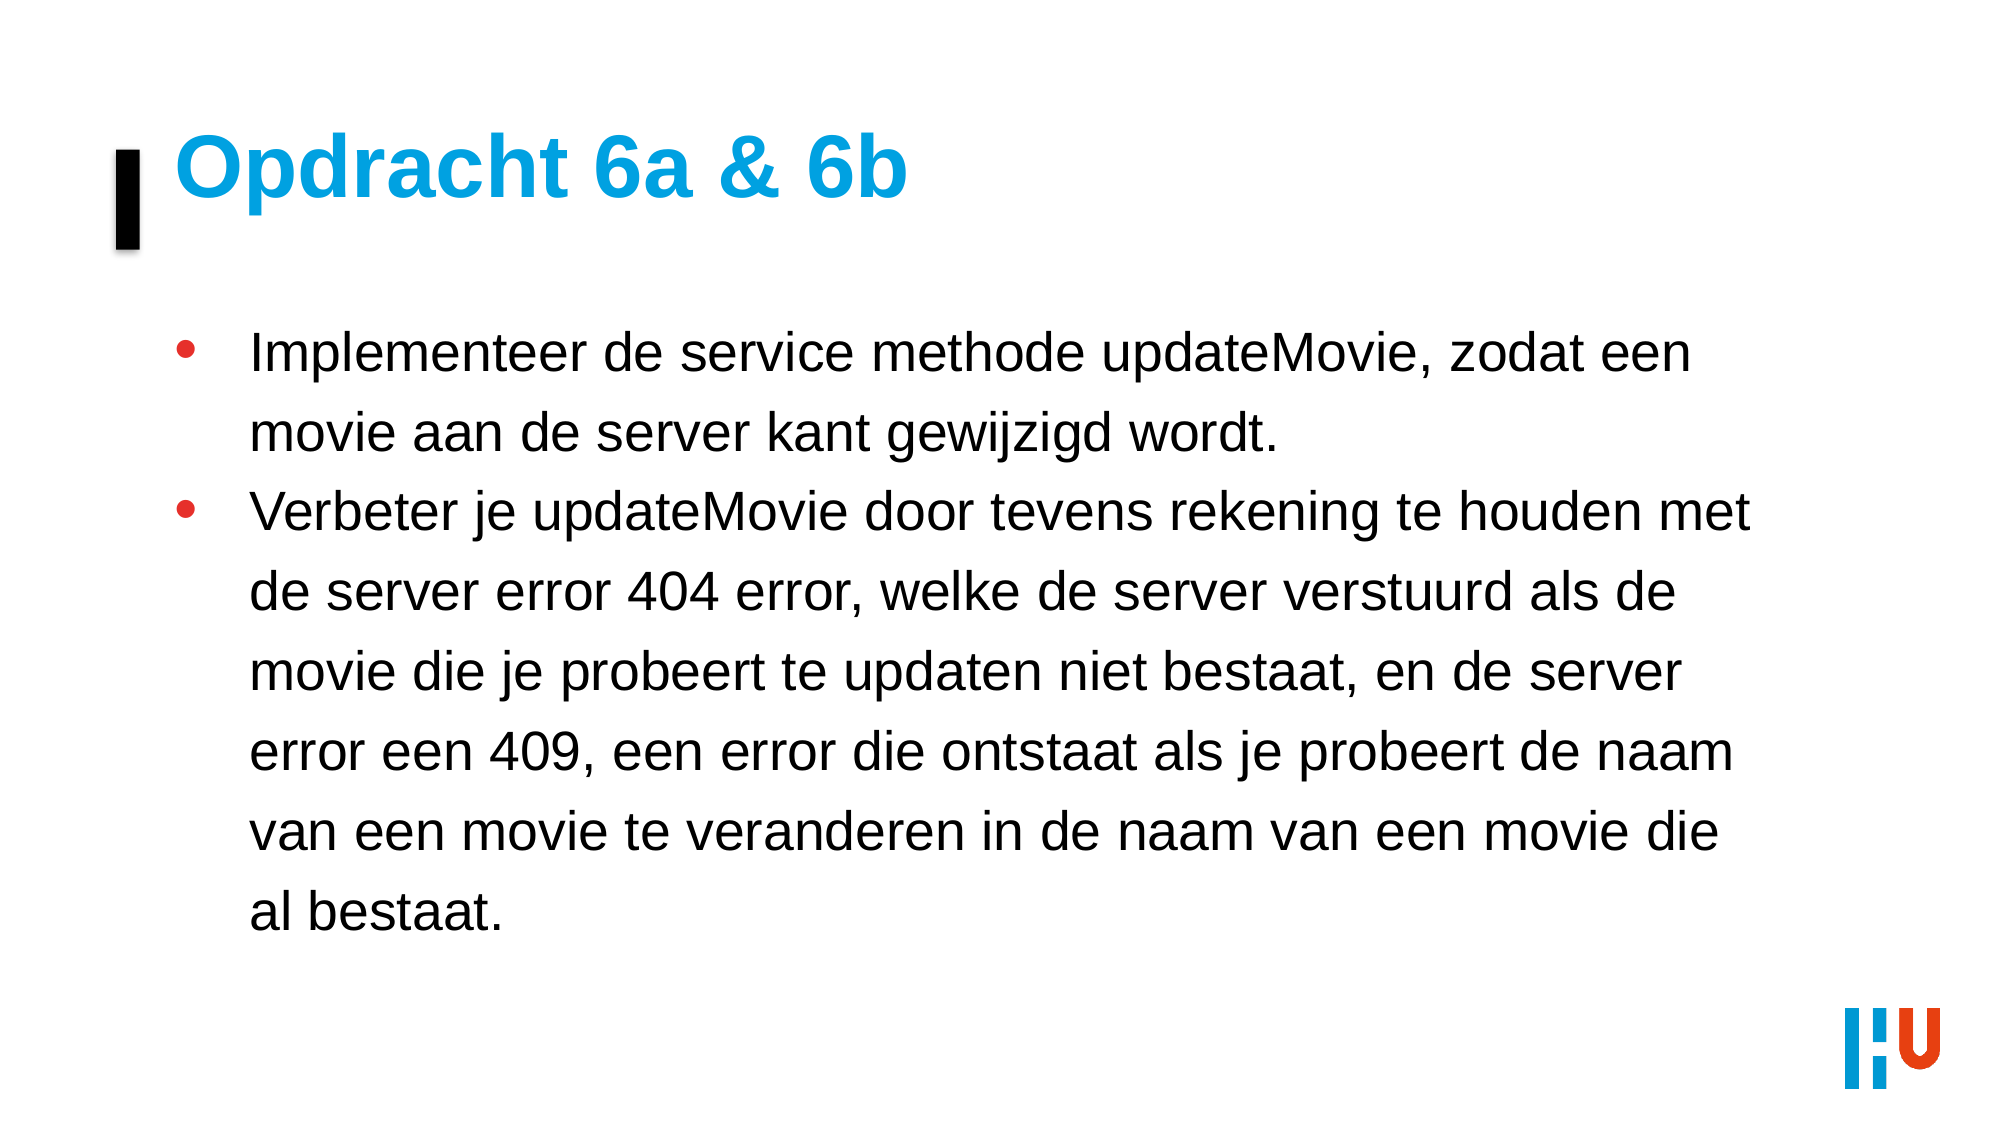

# Opdracht 6a & 6b
Implementeer de service methode updateMovie, zodat een movie aan de server kant gewijzigd wordt.
Verbeter je updateMovie door tevens rekening te houden met de server error 404 error, welke de server verstuurd als de movie die je probeert te updaten niet bestaat, en de server error een 409, een error die ontstaat als je probeert de naam van een movie te veranderen in de naam van een movie die al bestaat.